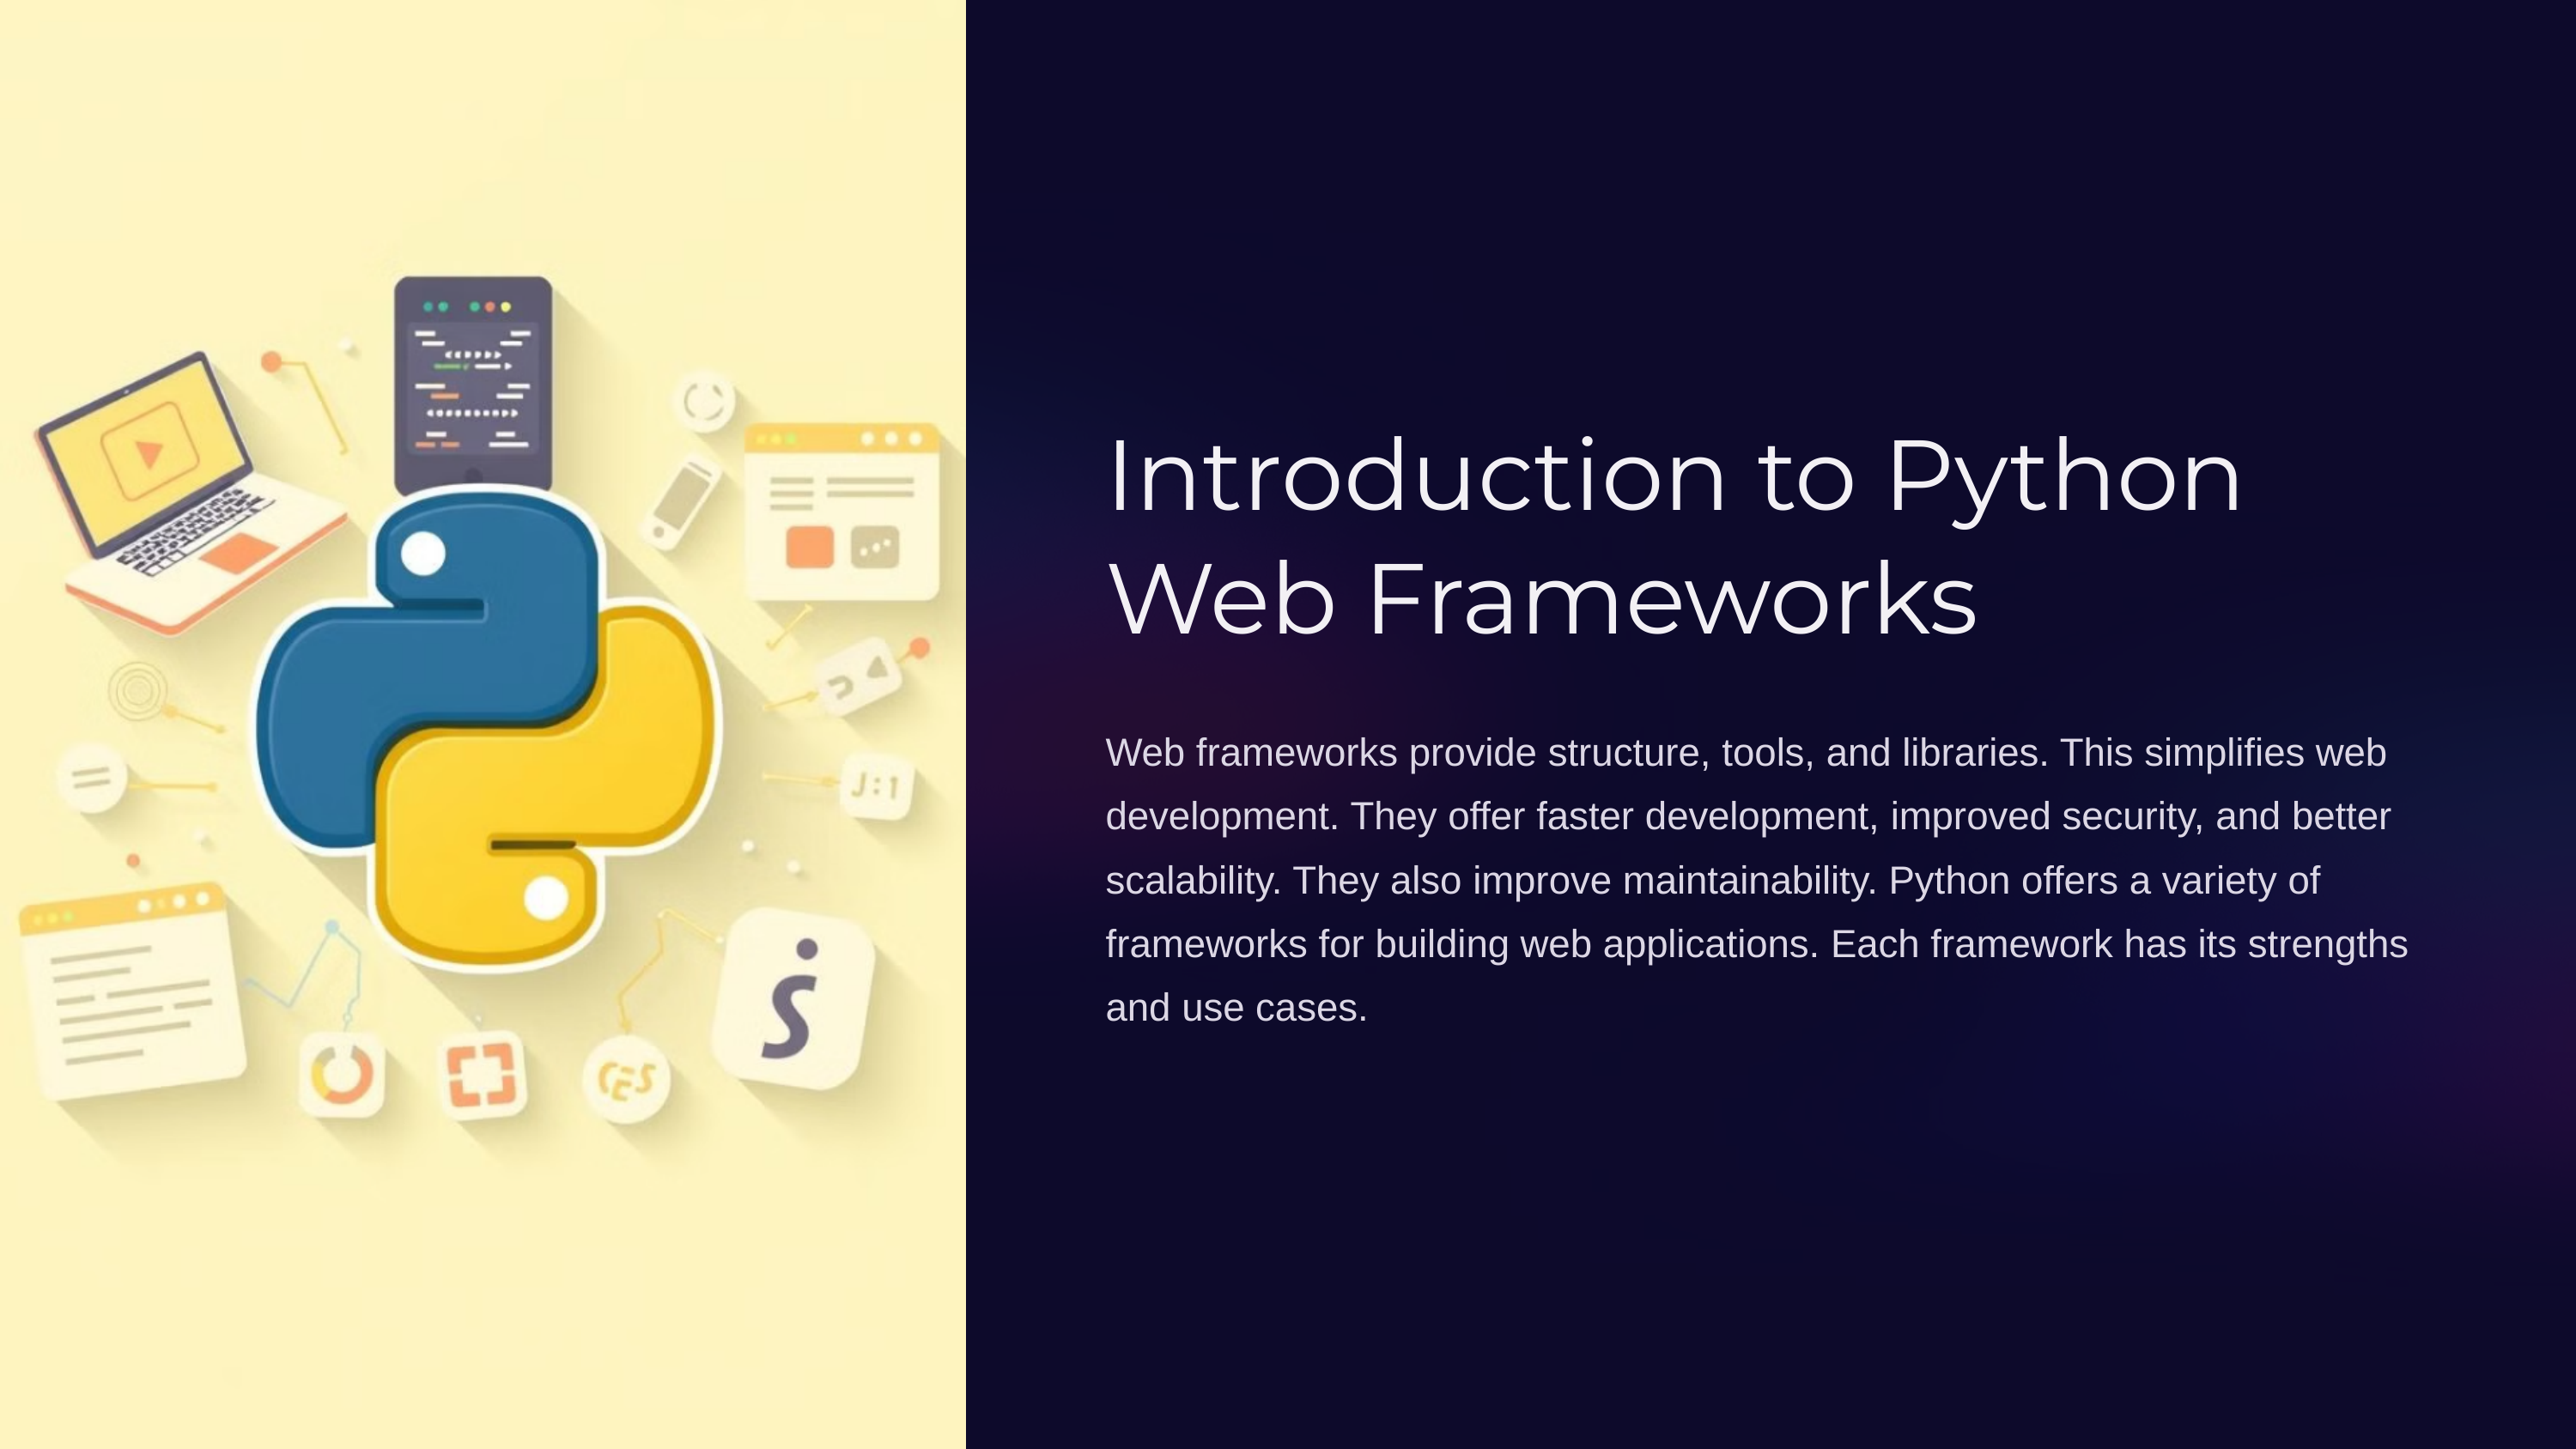

Introduction to Python Web Frameworks

Web frameworks provide structure, tools, and libraries. This simplifies web development. They offer faster development, improved security, and better scalability. They also improve maintainability. Python offers a variety of frameworks for building web applications. Each framework has its strengths and use cases.